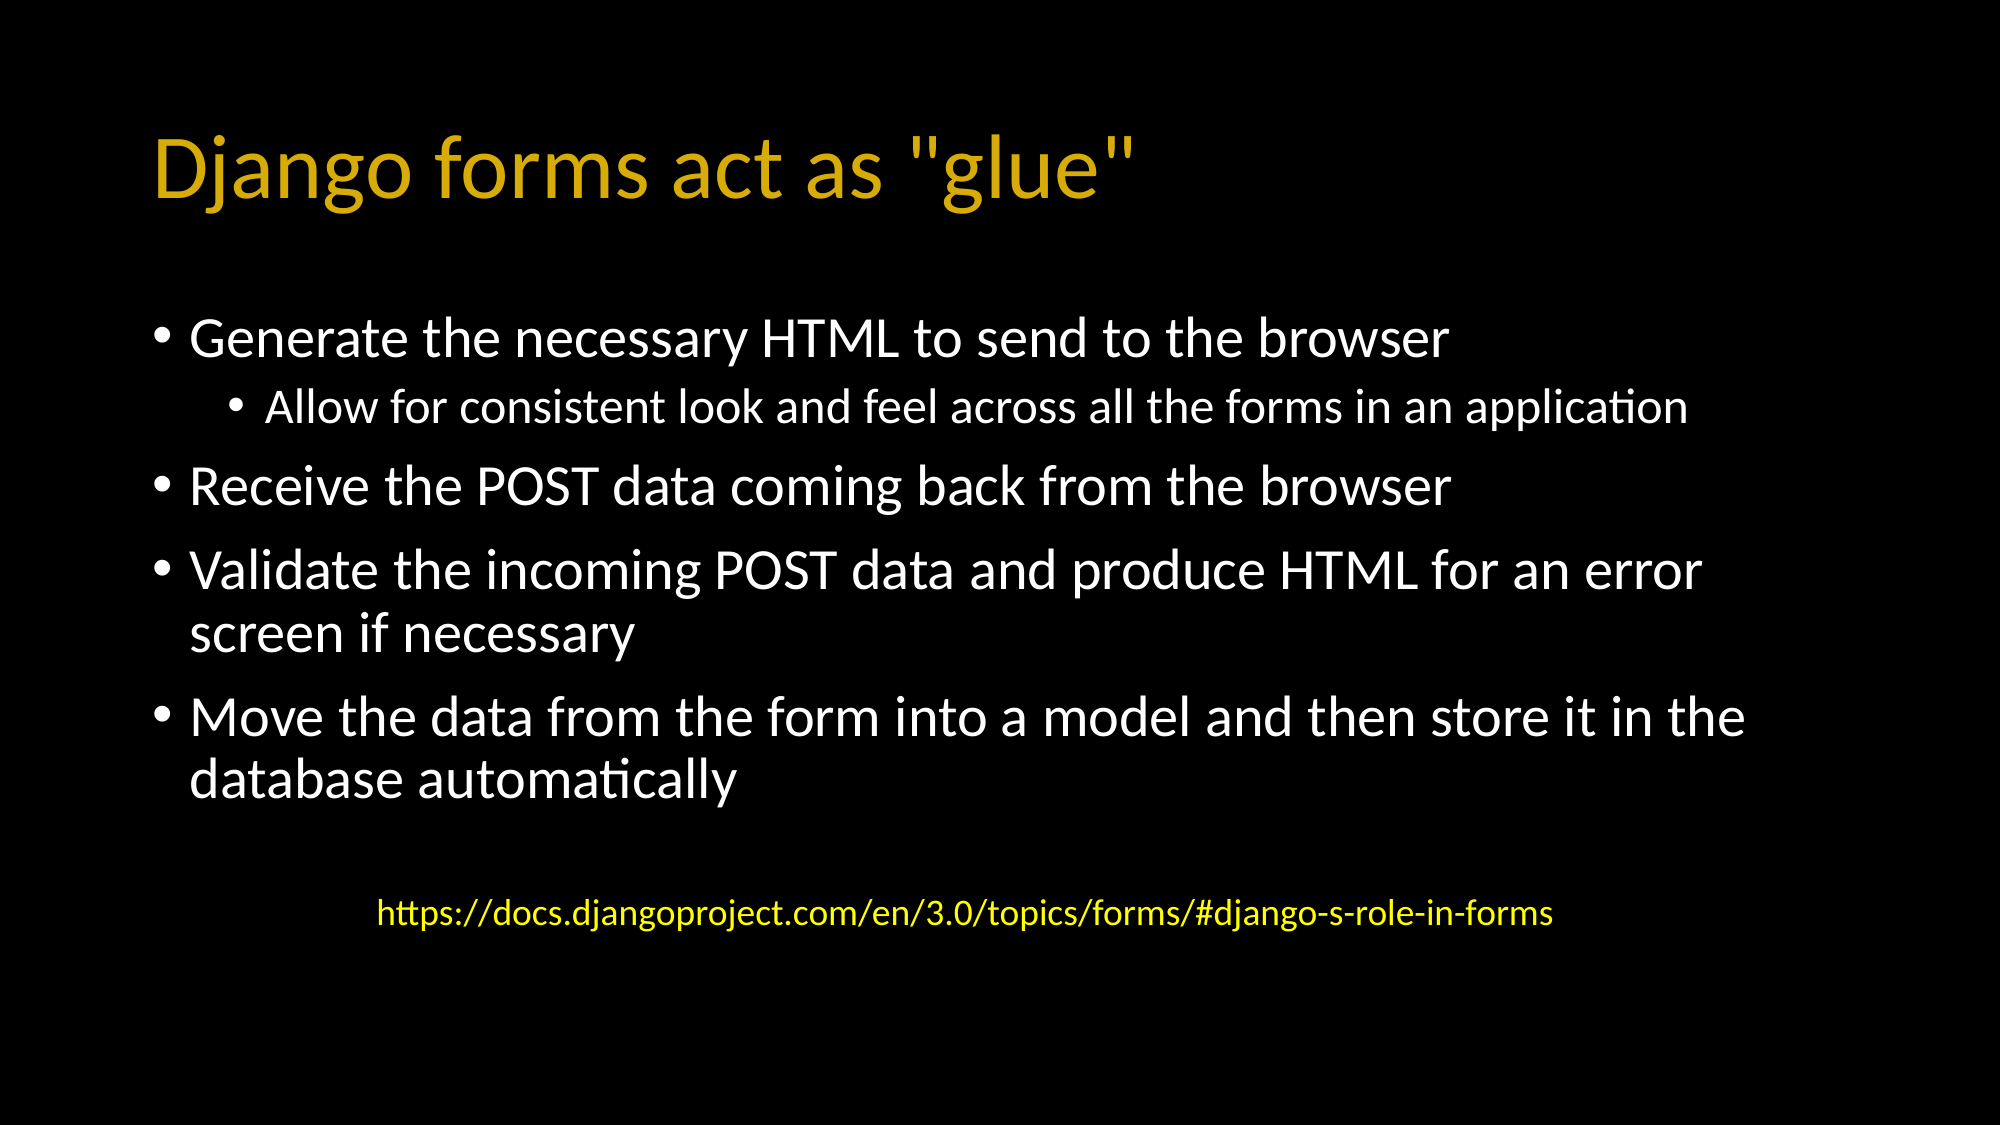

# Django forms act as "glue"
Generate the necessary HTML to send to the browser
Allow for consistent look and feel across all the forms in an application
Receive the POST data coming back from the browser
Validate the incoming POST data and produce HTML for an error screen if necessary
Move the data from the form into a model and then store it in the database automatically
https://docs.djangoproject.com/en/3.0/topics/forms/#django-s-role-in-forms